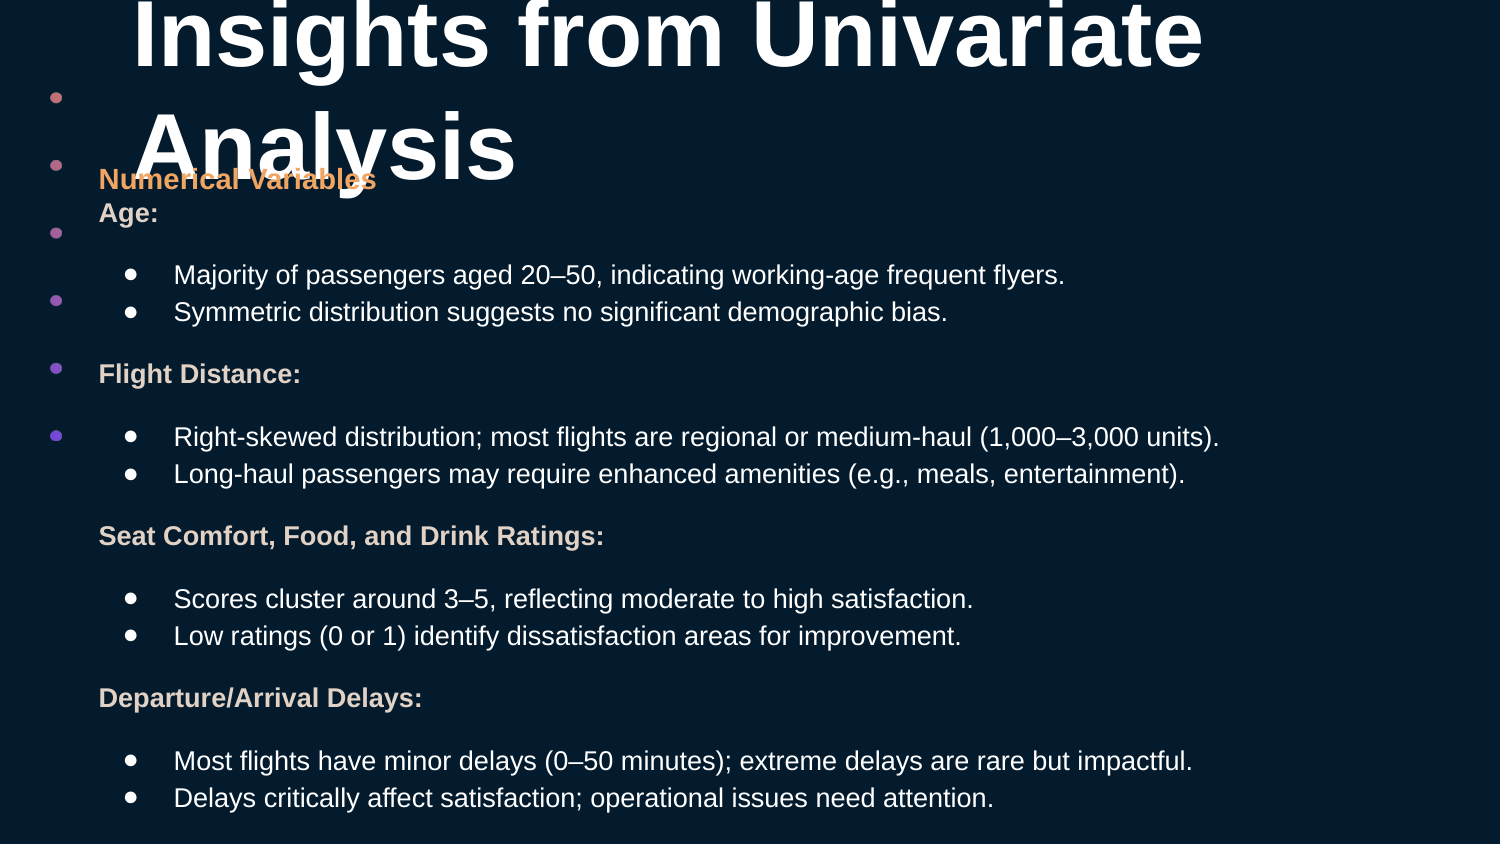

Insights from Univariate Analysis
Numerical Variables
Age:
Majority of passengers aged 20–50, indicating working-age frequent flyers.
Symmetric distribution suggests no significant demographic bias.
Flight Distance:
Right-skewed distribution; most flights are regional or medium-haul (1,000–3,000 units).
Long-haul passengers may require enhanced amenities (e.g., meals, entertainment).
Seat Comfort, Food, and Drink Ratings:
Scores cluster around 3–5, reflecting moderate to high satisfaction.
Low ratings (0 or 1) identify dissatisfaction areas for improvement.
Departure/Arrival Delays:
Most flights have minor delays (0–50 minutes); extreme delays are rare but impactful.
Delays critically affect satisfaction; operational issues need attention.